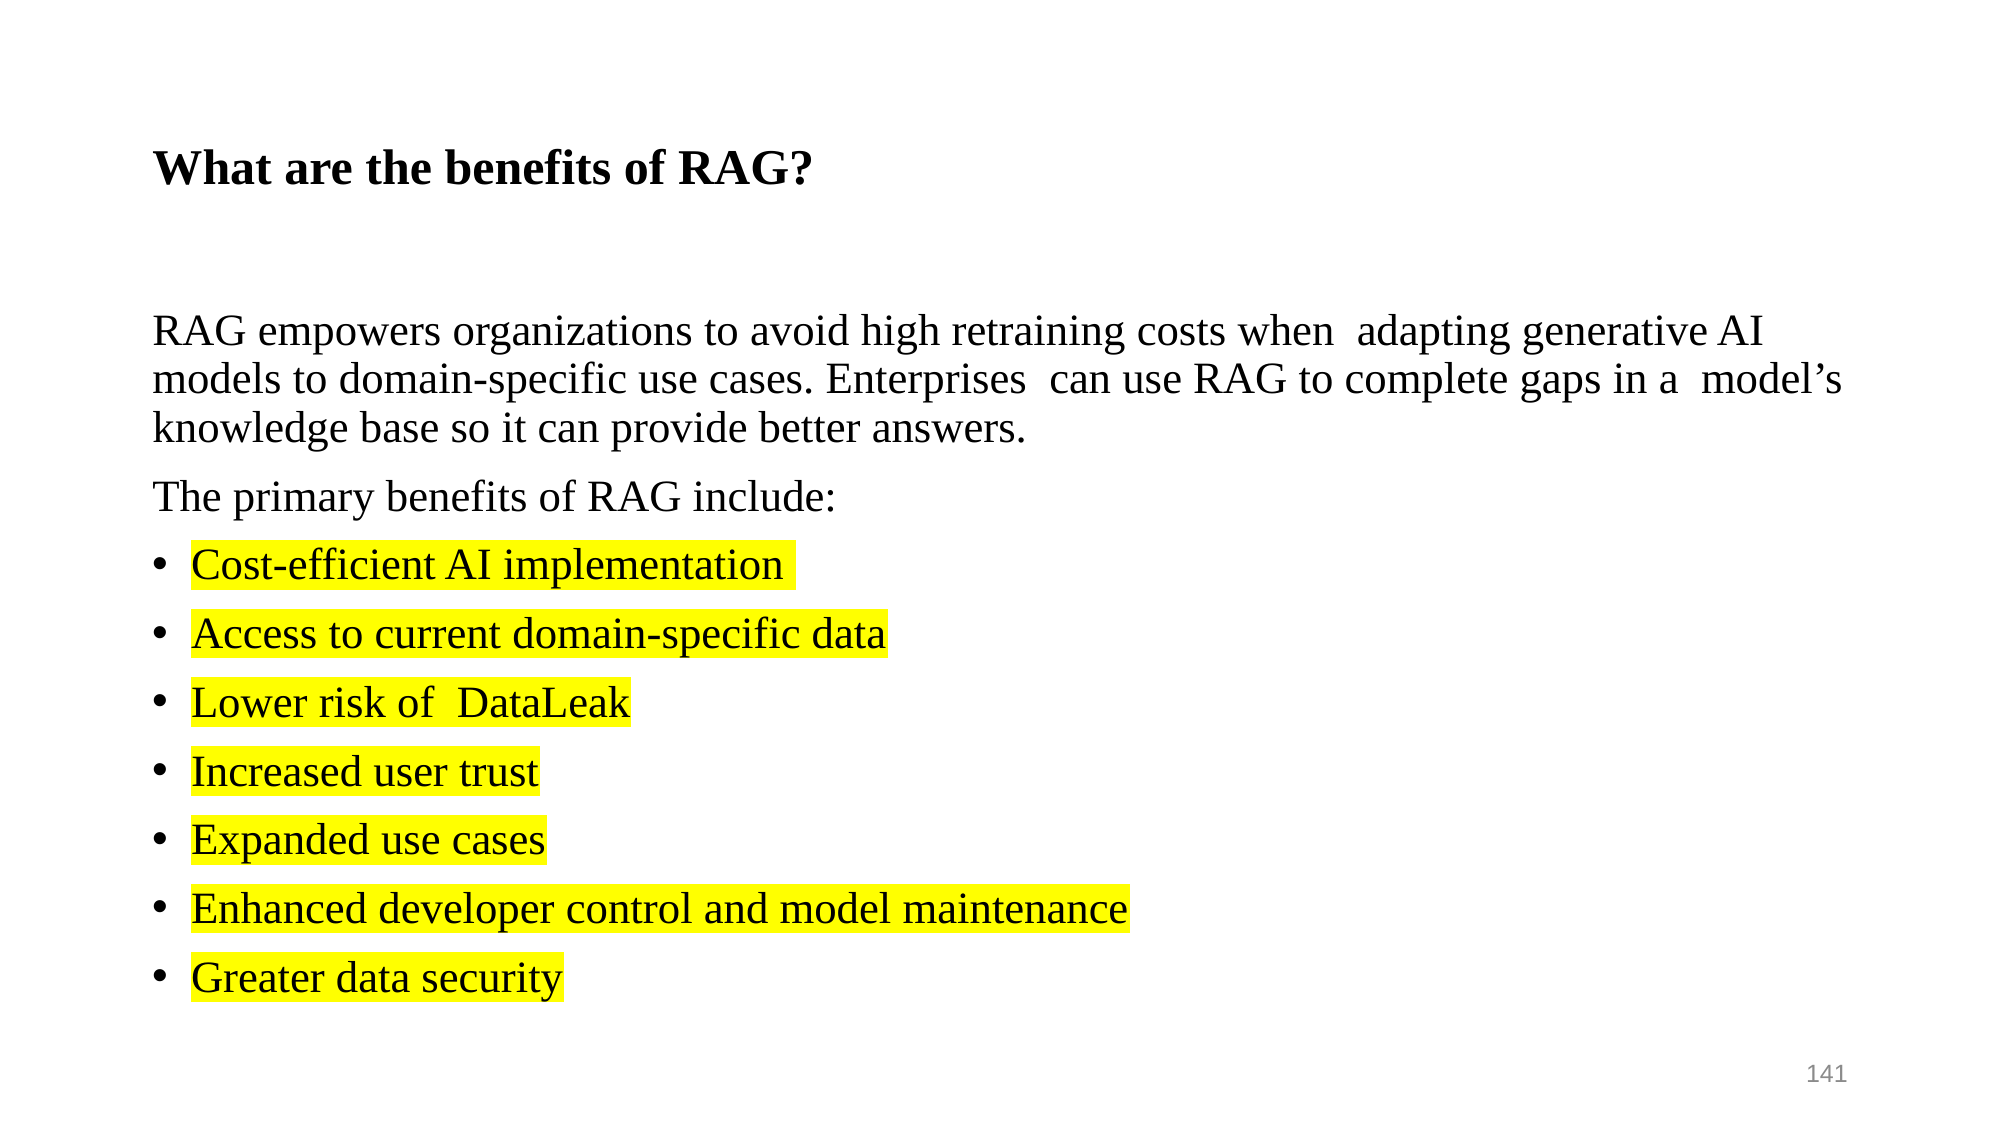

# What are the benefits of RAG?
RAG empowers organizations to avoid high retraining costs when  adapting generative AI models to domain-specific use cases. Enterprises  can use RAG to complete gaps in a  model’s knowledge base so it can provide better answers.
The primary benefits of RAG include:
Cost-efficient AI implementation
Access to current domain-specific data
Lower risk of  DataLeak
Increased user trust
Expanded use cases
Enhanced developer control and model maintenance
Greater data security
141